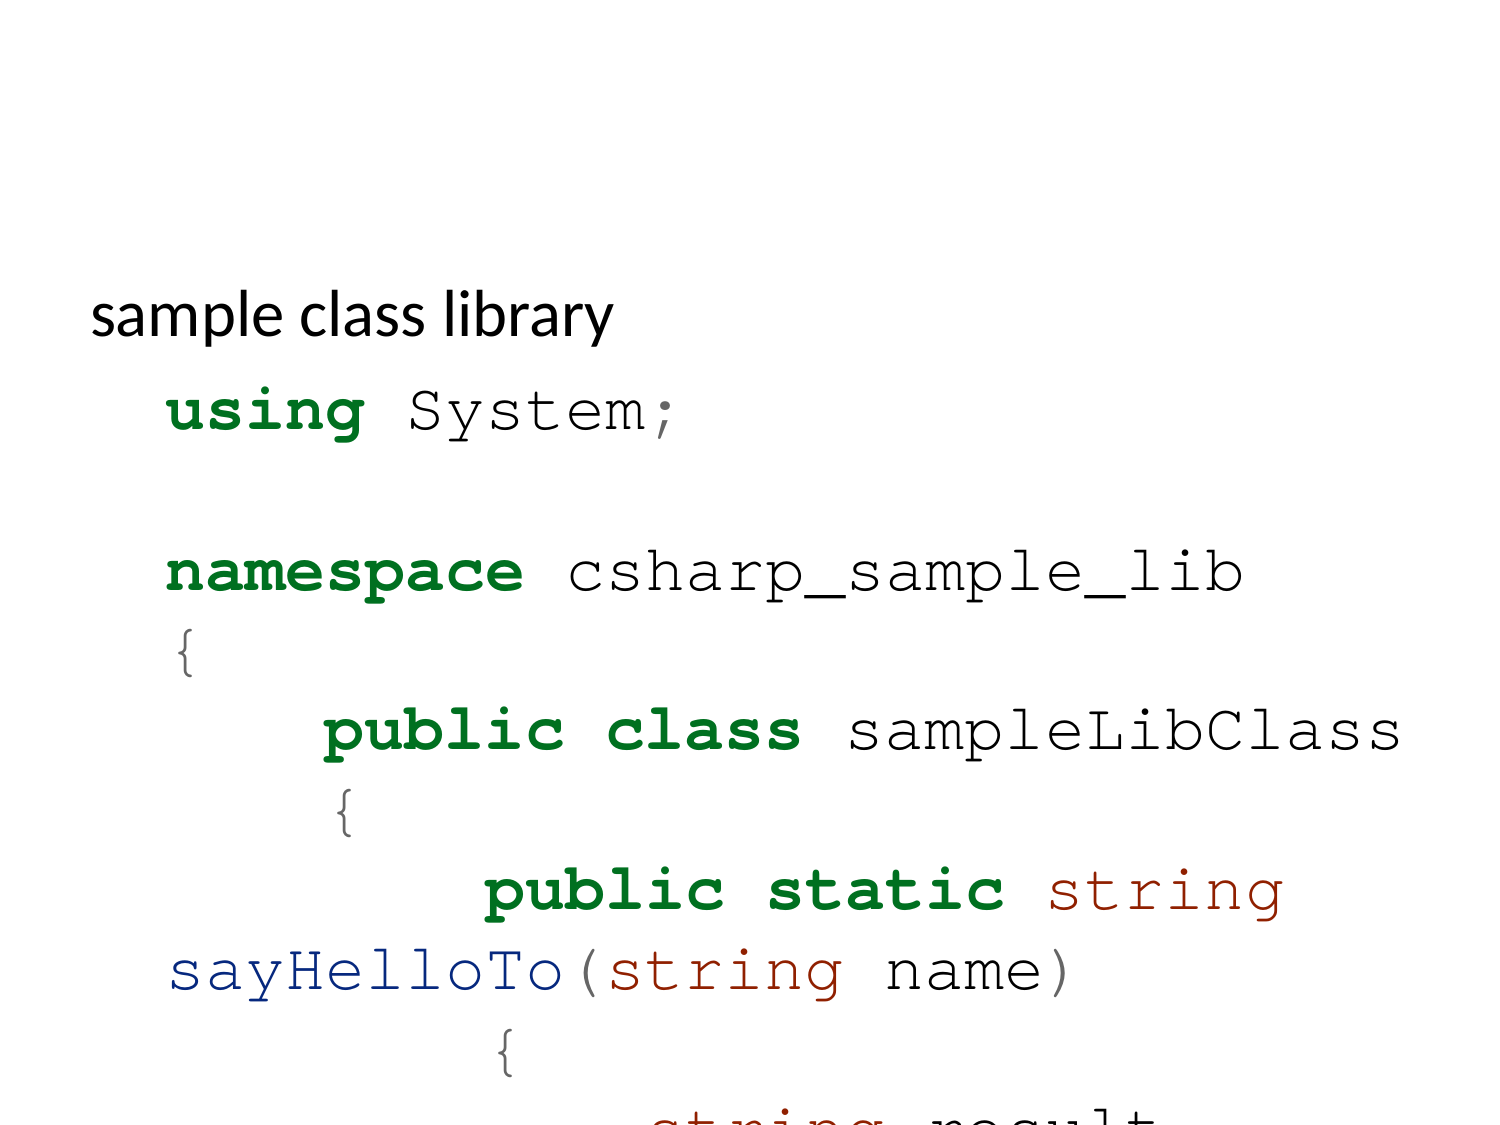

sample class library
using System;
namespace csharp_sample_lib
{
    public class sampleLibClass
    {
        public static string sayHelloTo(string name)
        {
            string result = String.Empty;
            if (!String.IsNullOrEmpty(name))
            {
                result = "Hello " + name;
            }
            else
            {
                result = "Hello There";
            }
            Console.WriteLine(result);
            return result;
        }
        public static int sum(int a, int b)
        {
            int c = 0;
            c = a + b;
            return c;
        }
        public int multiply(int a, int b)
        {
            return a * b;
        }
    }
}